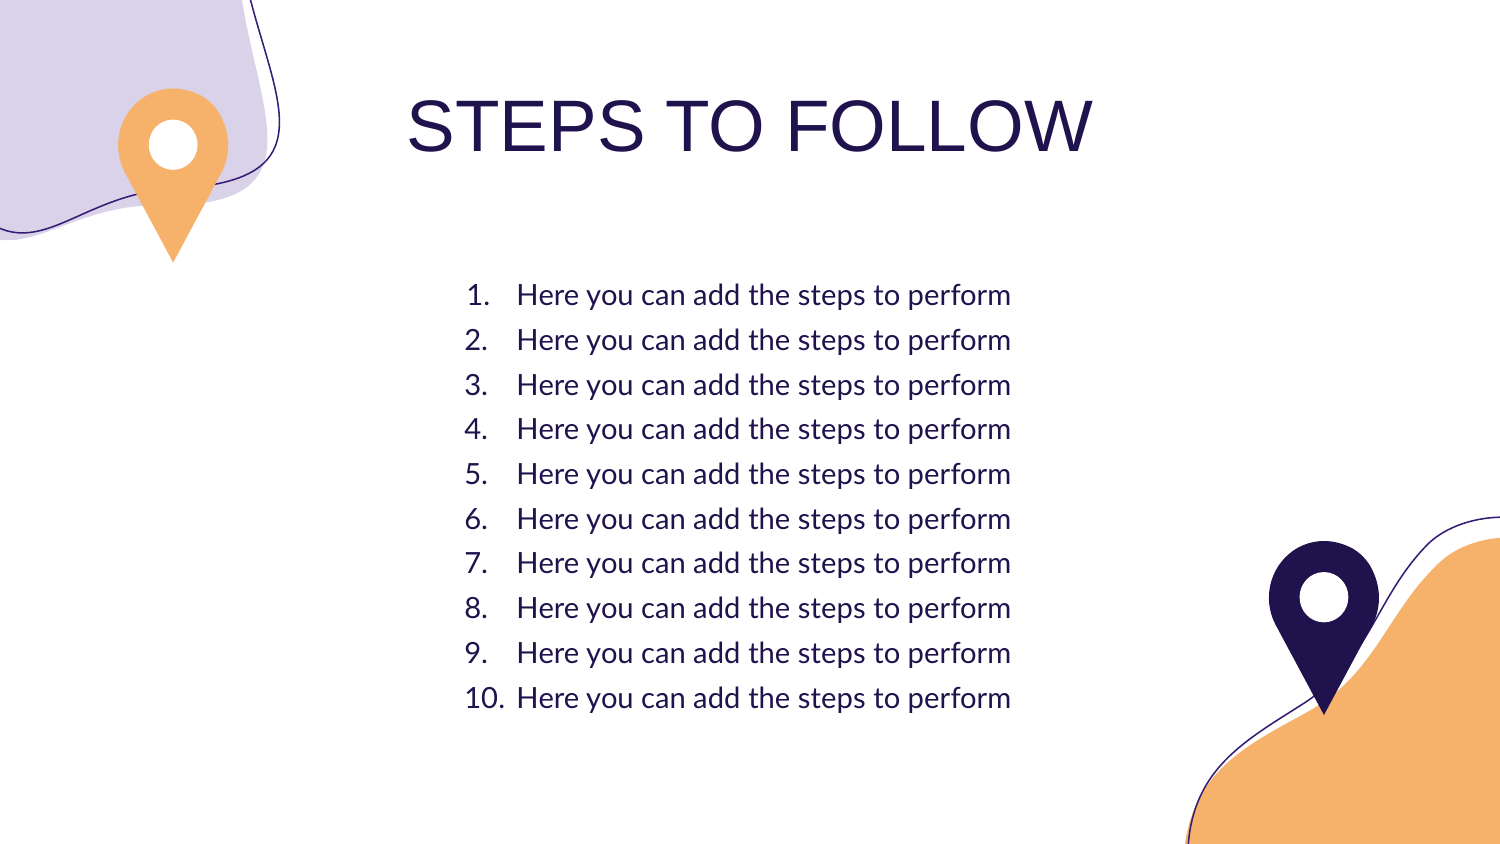

# STEPS TO FOLLOW

Here you can add the steps to perform
Here you can add the steps to perform
Here you can add the steps to perform
Here you can add the steps to perform
Here you can add the steps to perform
Here you can add the steps to perform
Here you can add the steps to perform
Here you can add the steps to perform
Here you can add the steps to perform
Here you can add the steps to perform